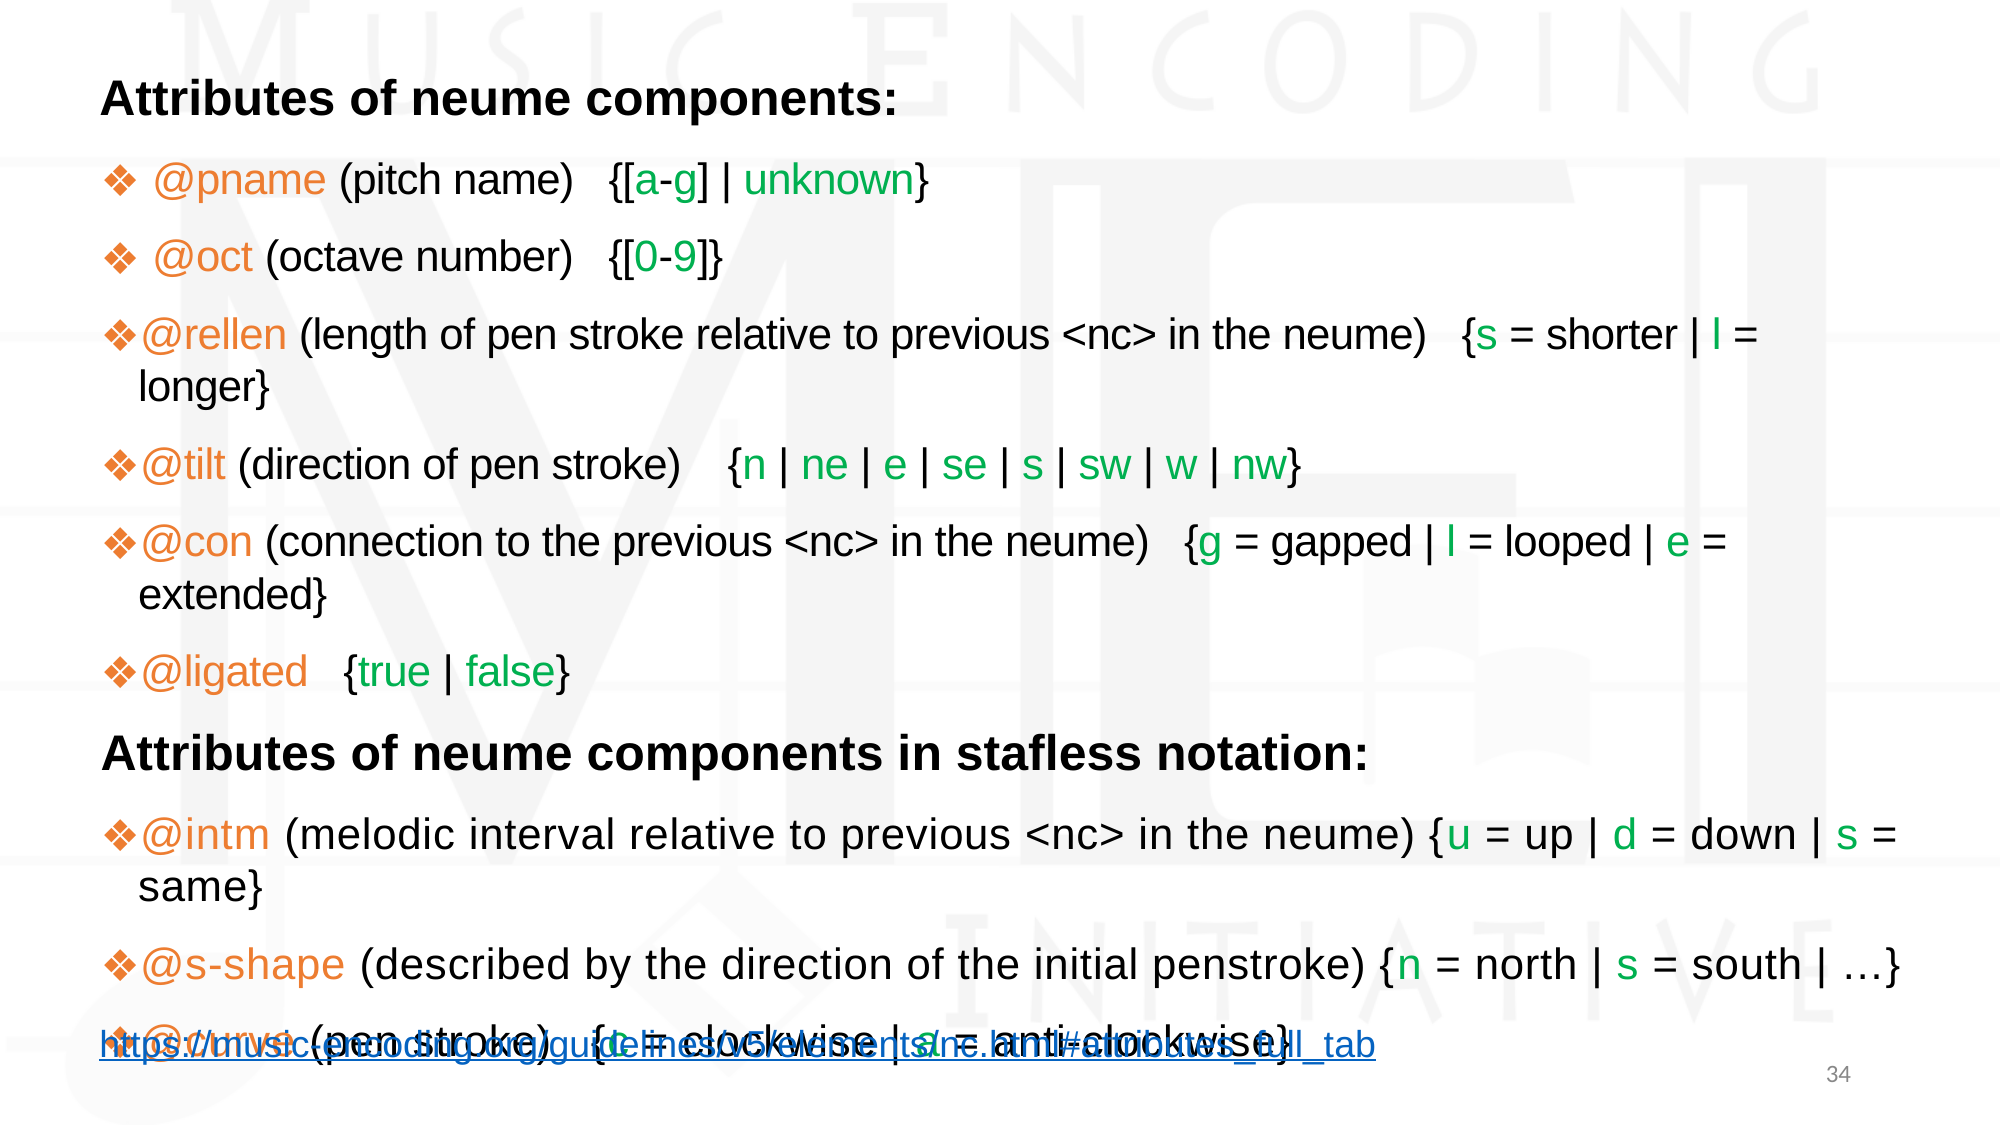

Attributes of neume components:
 @pname (pitch name)   {[a-g] | unknown}
 @oct (octave number)   {[0-9]}
@rellen (length of pen stroke relative to previous <nc> in the neume)   {s = shorter | l = longer}
@tilt (direction of pen stroke)    {n | ne | e | se | s | sw | w | nw}
@con (connection to the previous <nc> in the neume)   {g = gapped | l = looped | e = extended}
@ligated   {true | false}
Attributes of neume components in stafless notation:
@intm (melodic interval relative to previous <nc> in the neume) {u = up | d = down | s = same}
@s-shape (described by the direction of the initial penstroke) {n = north | s = south | …}
@curve (pen stroke)   {c = clockwise | a = anti-clockwise}
https://music-encoding.org/guidelines/v5/elements/nc.html#attributes_full_tab
34